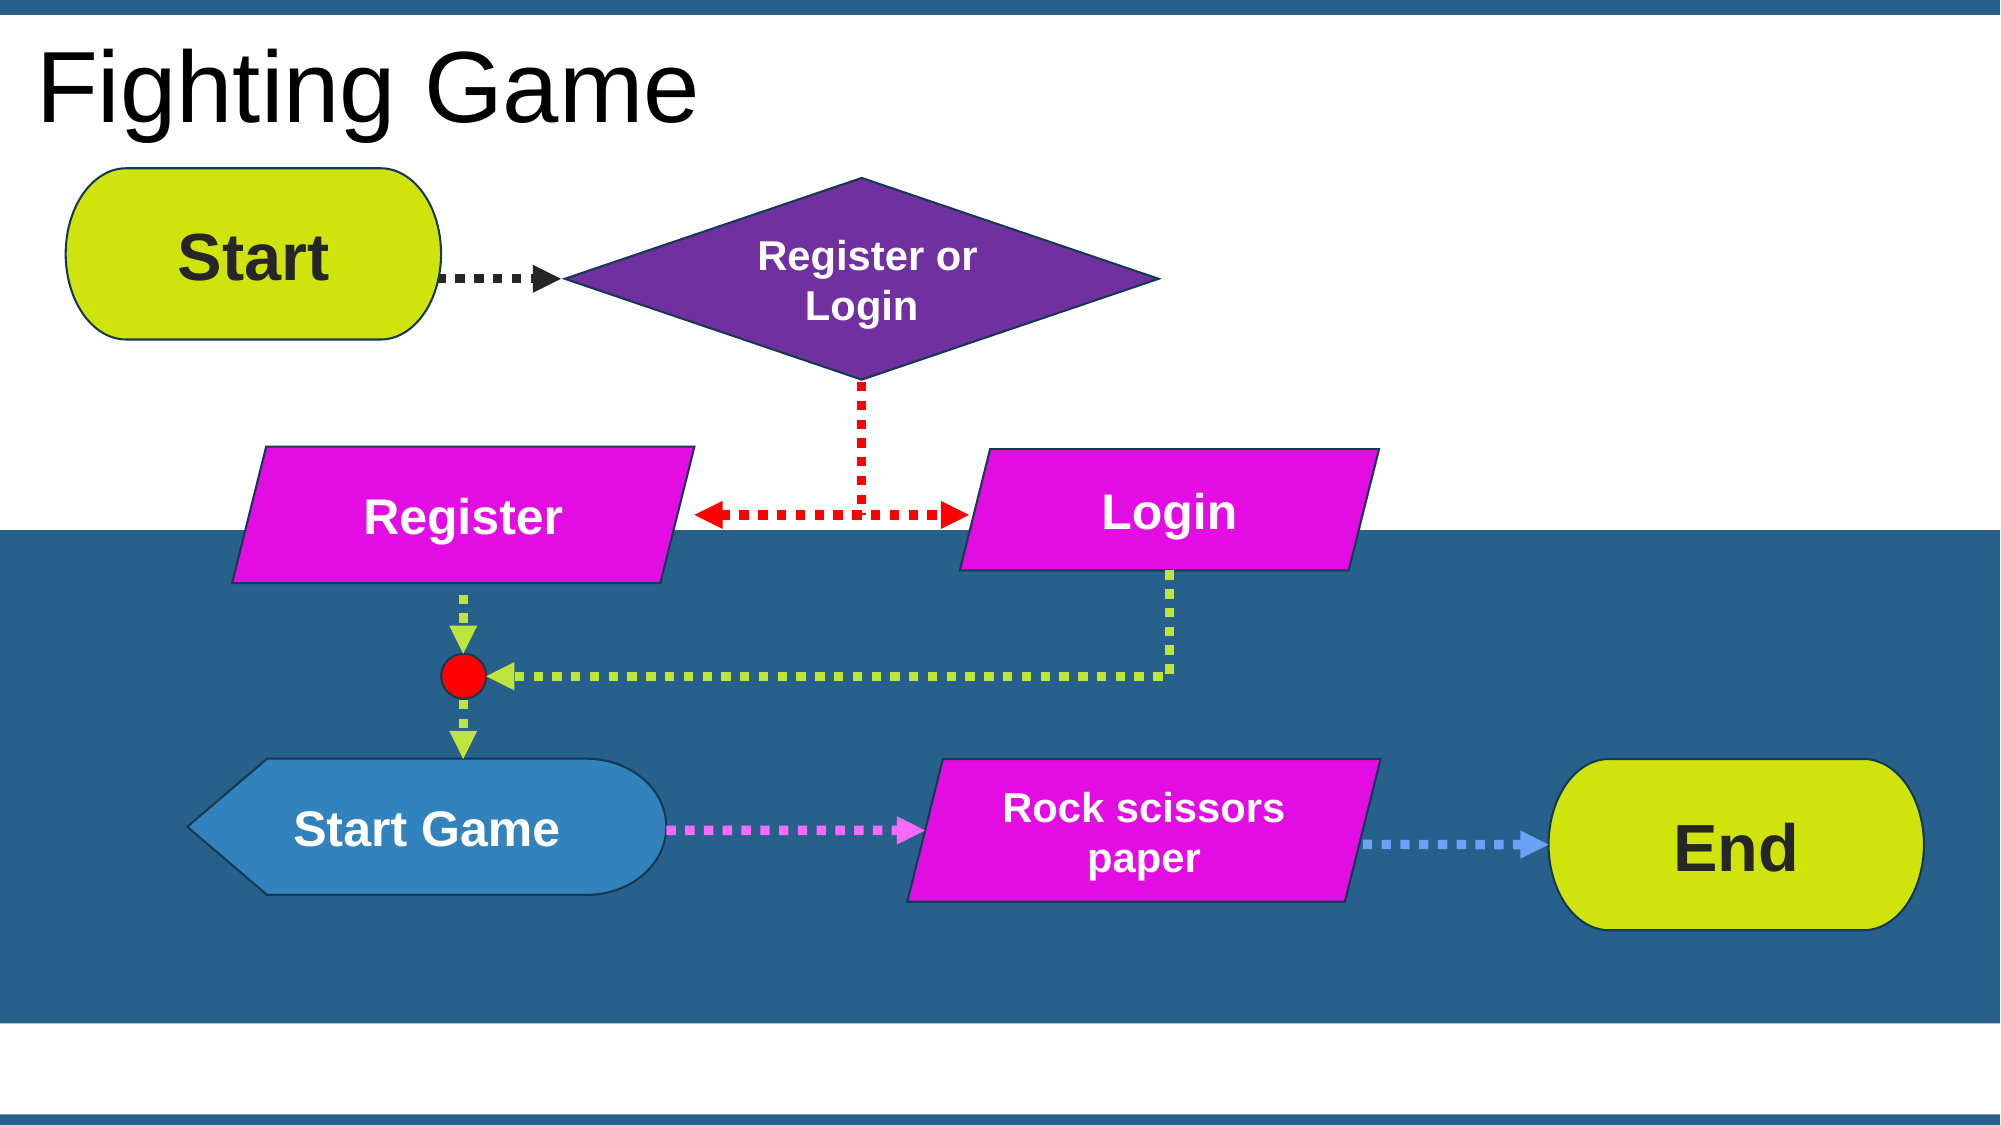

Fighting Game
Start
 Register or Login

Register
Login

Start Game
Rock scissors paper
End